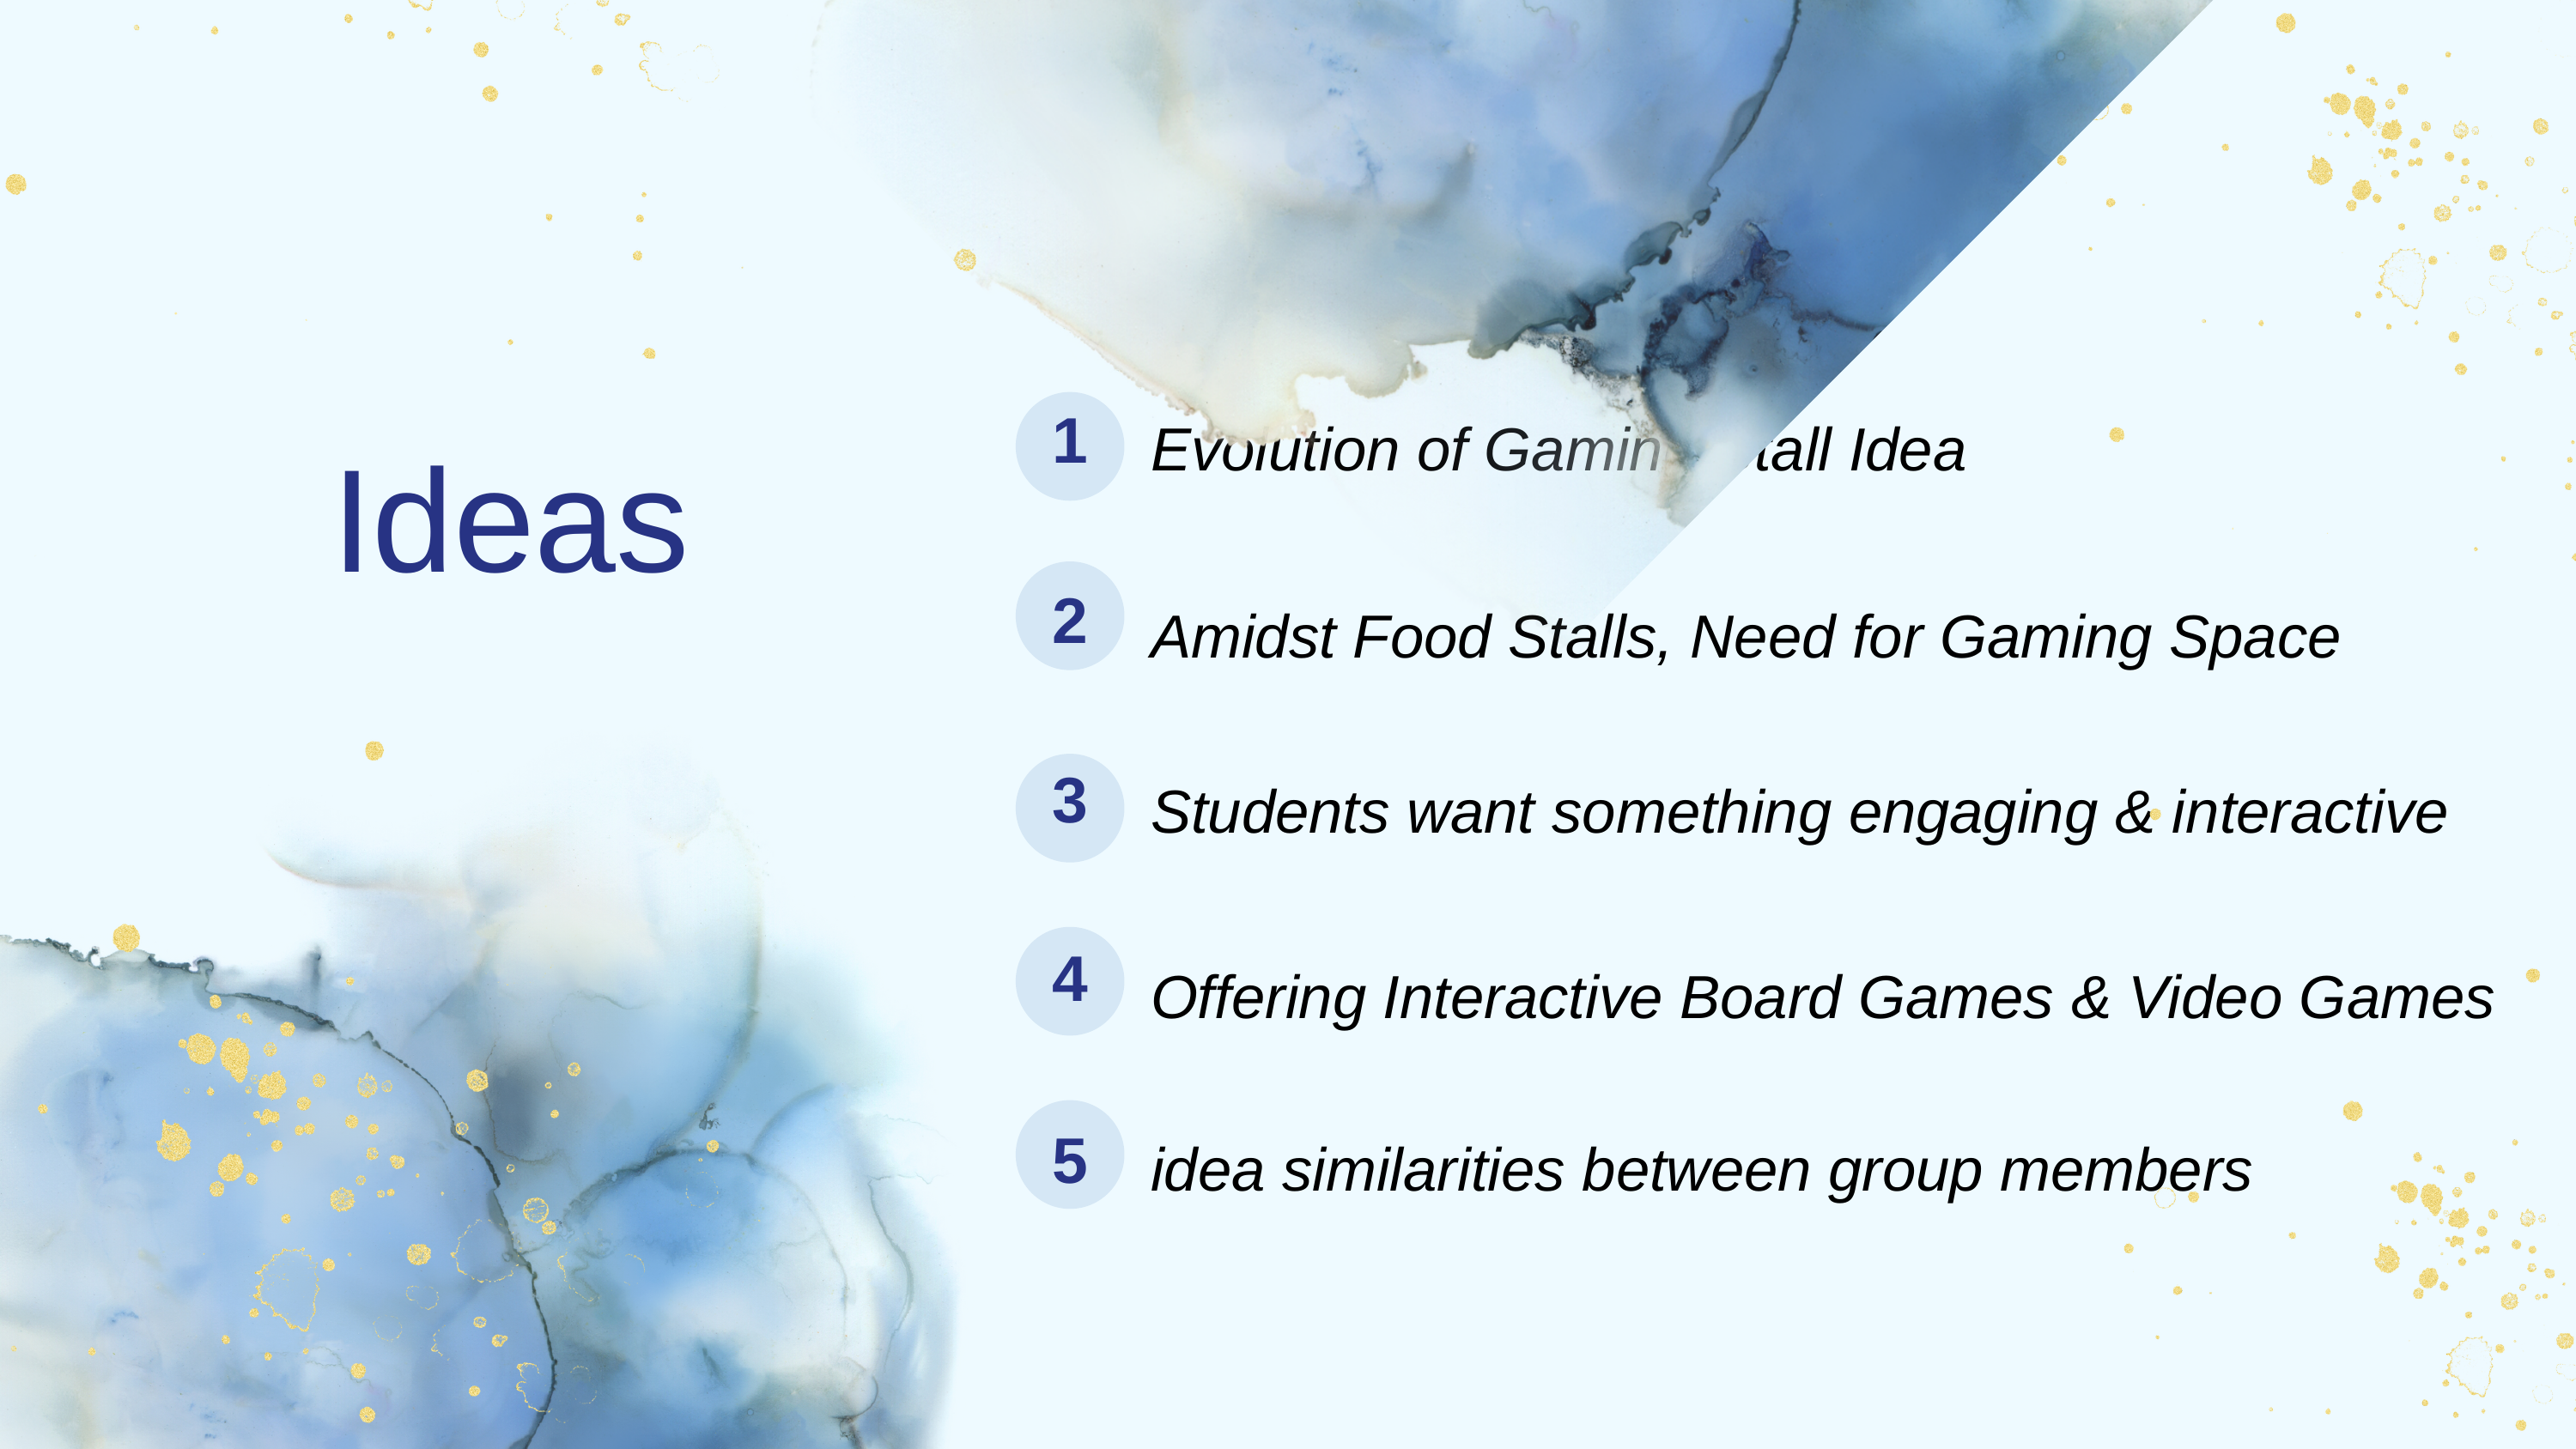

Evolution of Gaming Stall Idea
1

Ideas

Amidst Food Stalls, Need for Gaming Space
2

Students want something engaging & interactive

3

Offering Interactive Board Games & Video Games
4

idea similarities between group members
5